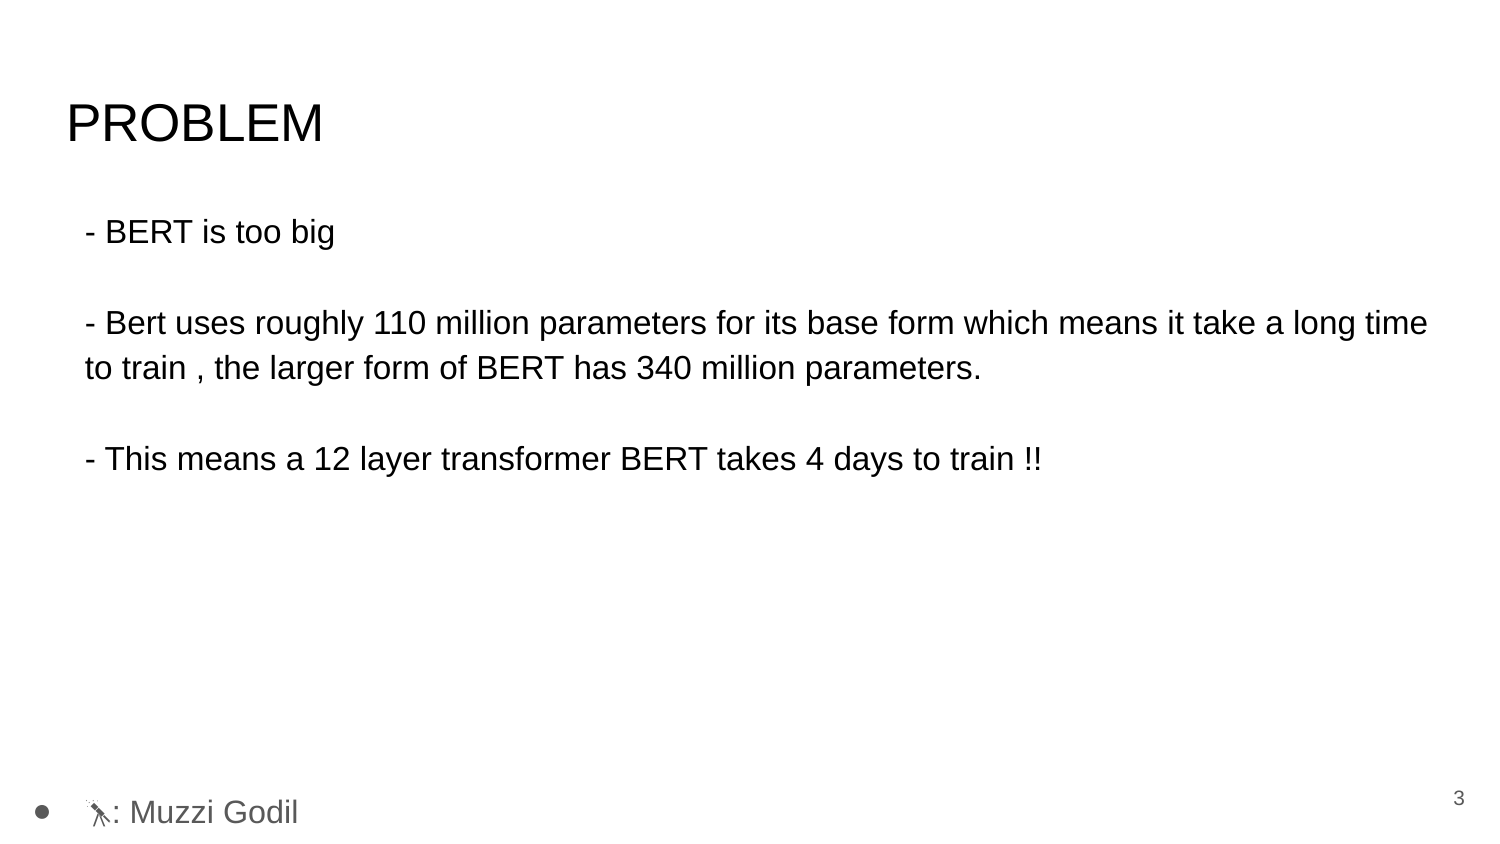

# PROBLEM
- BERT is too big

- Bert uses roughly 110 million parameters for its base form which means it take a long time to train , the larger form of BERT has 340 million parameters.

- This means a 12 layer transformer BERT takes 4 days to train !!

3
🔭: Muzzi Godil